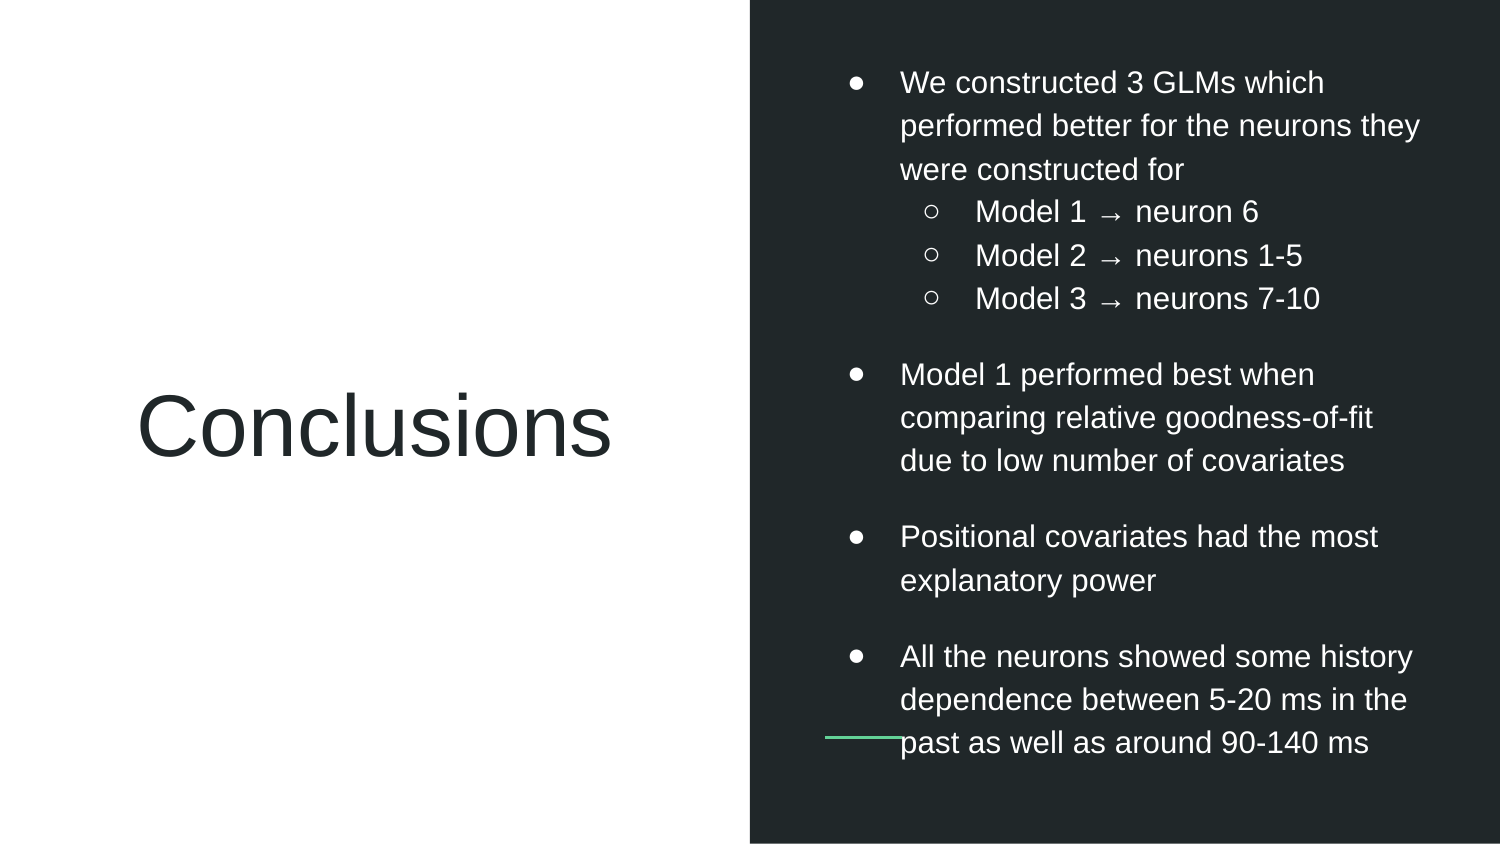

We constructed 3 GLMs which performed better for the neurons they were constructed for
Model 1 → neuron 6
Model 2 → neurons 1-5
Model 3 → neurons 7-10
Model 1 performed best when comparing relative goodness-of-fit due to low number of covariates
Positional covariates had the most explanatory power
All the neurons showed some history dependence between 5-20 ms in the past as well as around 90-140 ms
# Conclusions